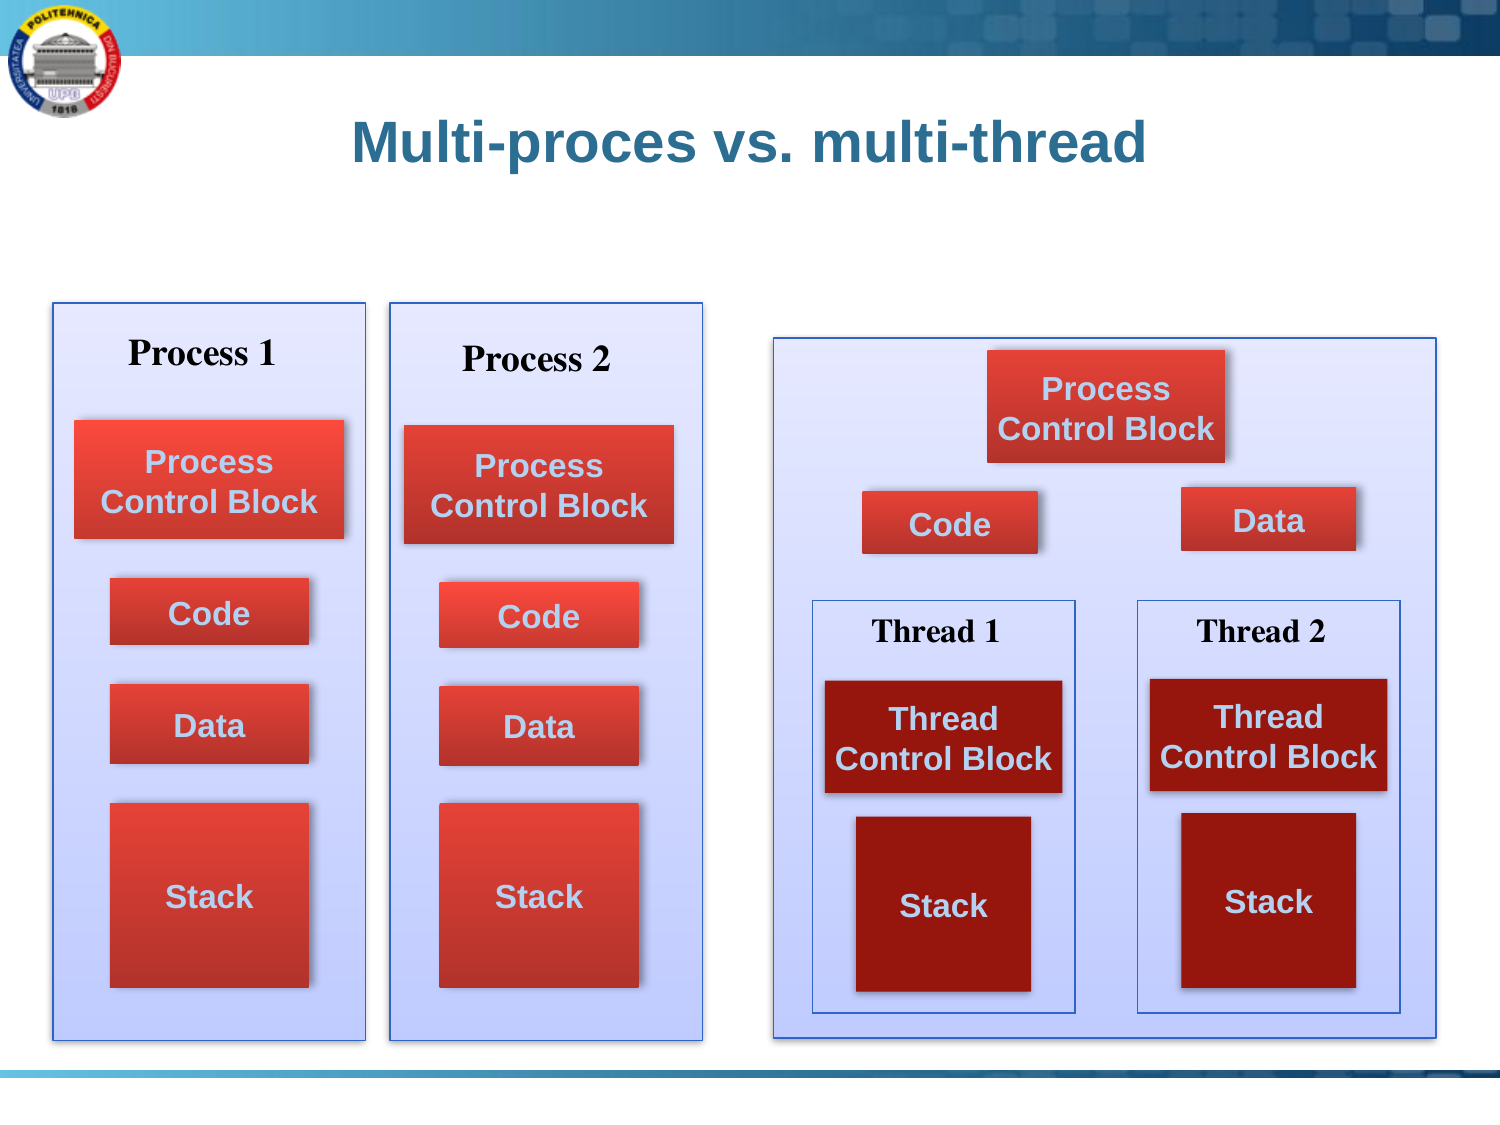

# Multi-proces vs. multi-thread

Process 1
Process
Control Block
Code
Data
Stack

Process 2
Process
Control Block
Code
Data
Stack

Process
Control Block
Data
Code

Thread 1
Thread 2
Thread
Control Block
Thread
Control Block
Stack
Stack